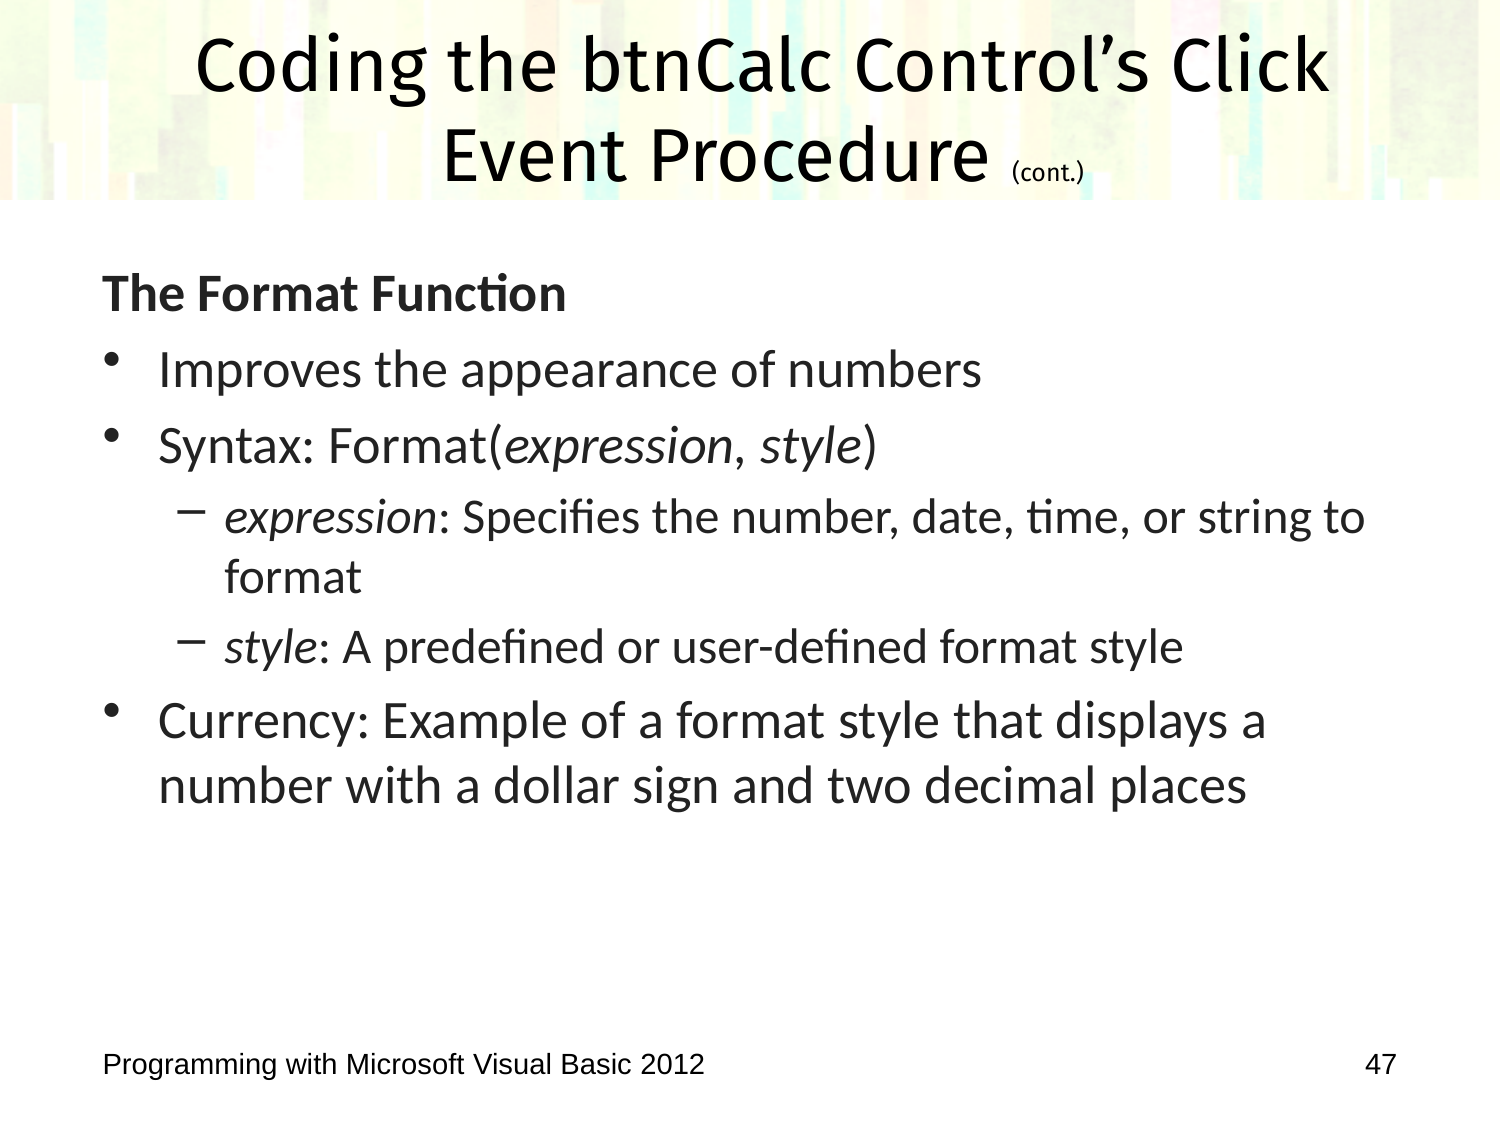

# Coding the btnCalc Control’s Click Event Procedure (cont.)
The Format Function
Improves the appearance of numbers
Syntax: Format(expression, style)
expression: Specifies the number, date, time, or string to format
style: A predefined or user-defined format style
Currency: Example of a format style that displays a number with a dollar sign and two decimal places
Programming with Microsoft Visual Basic 2012
47